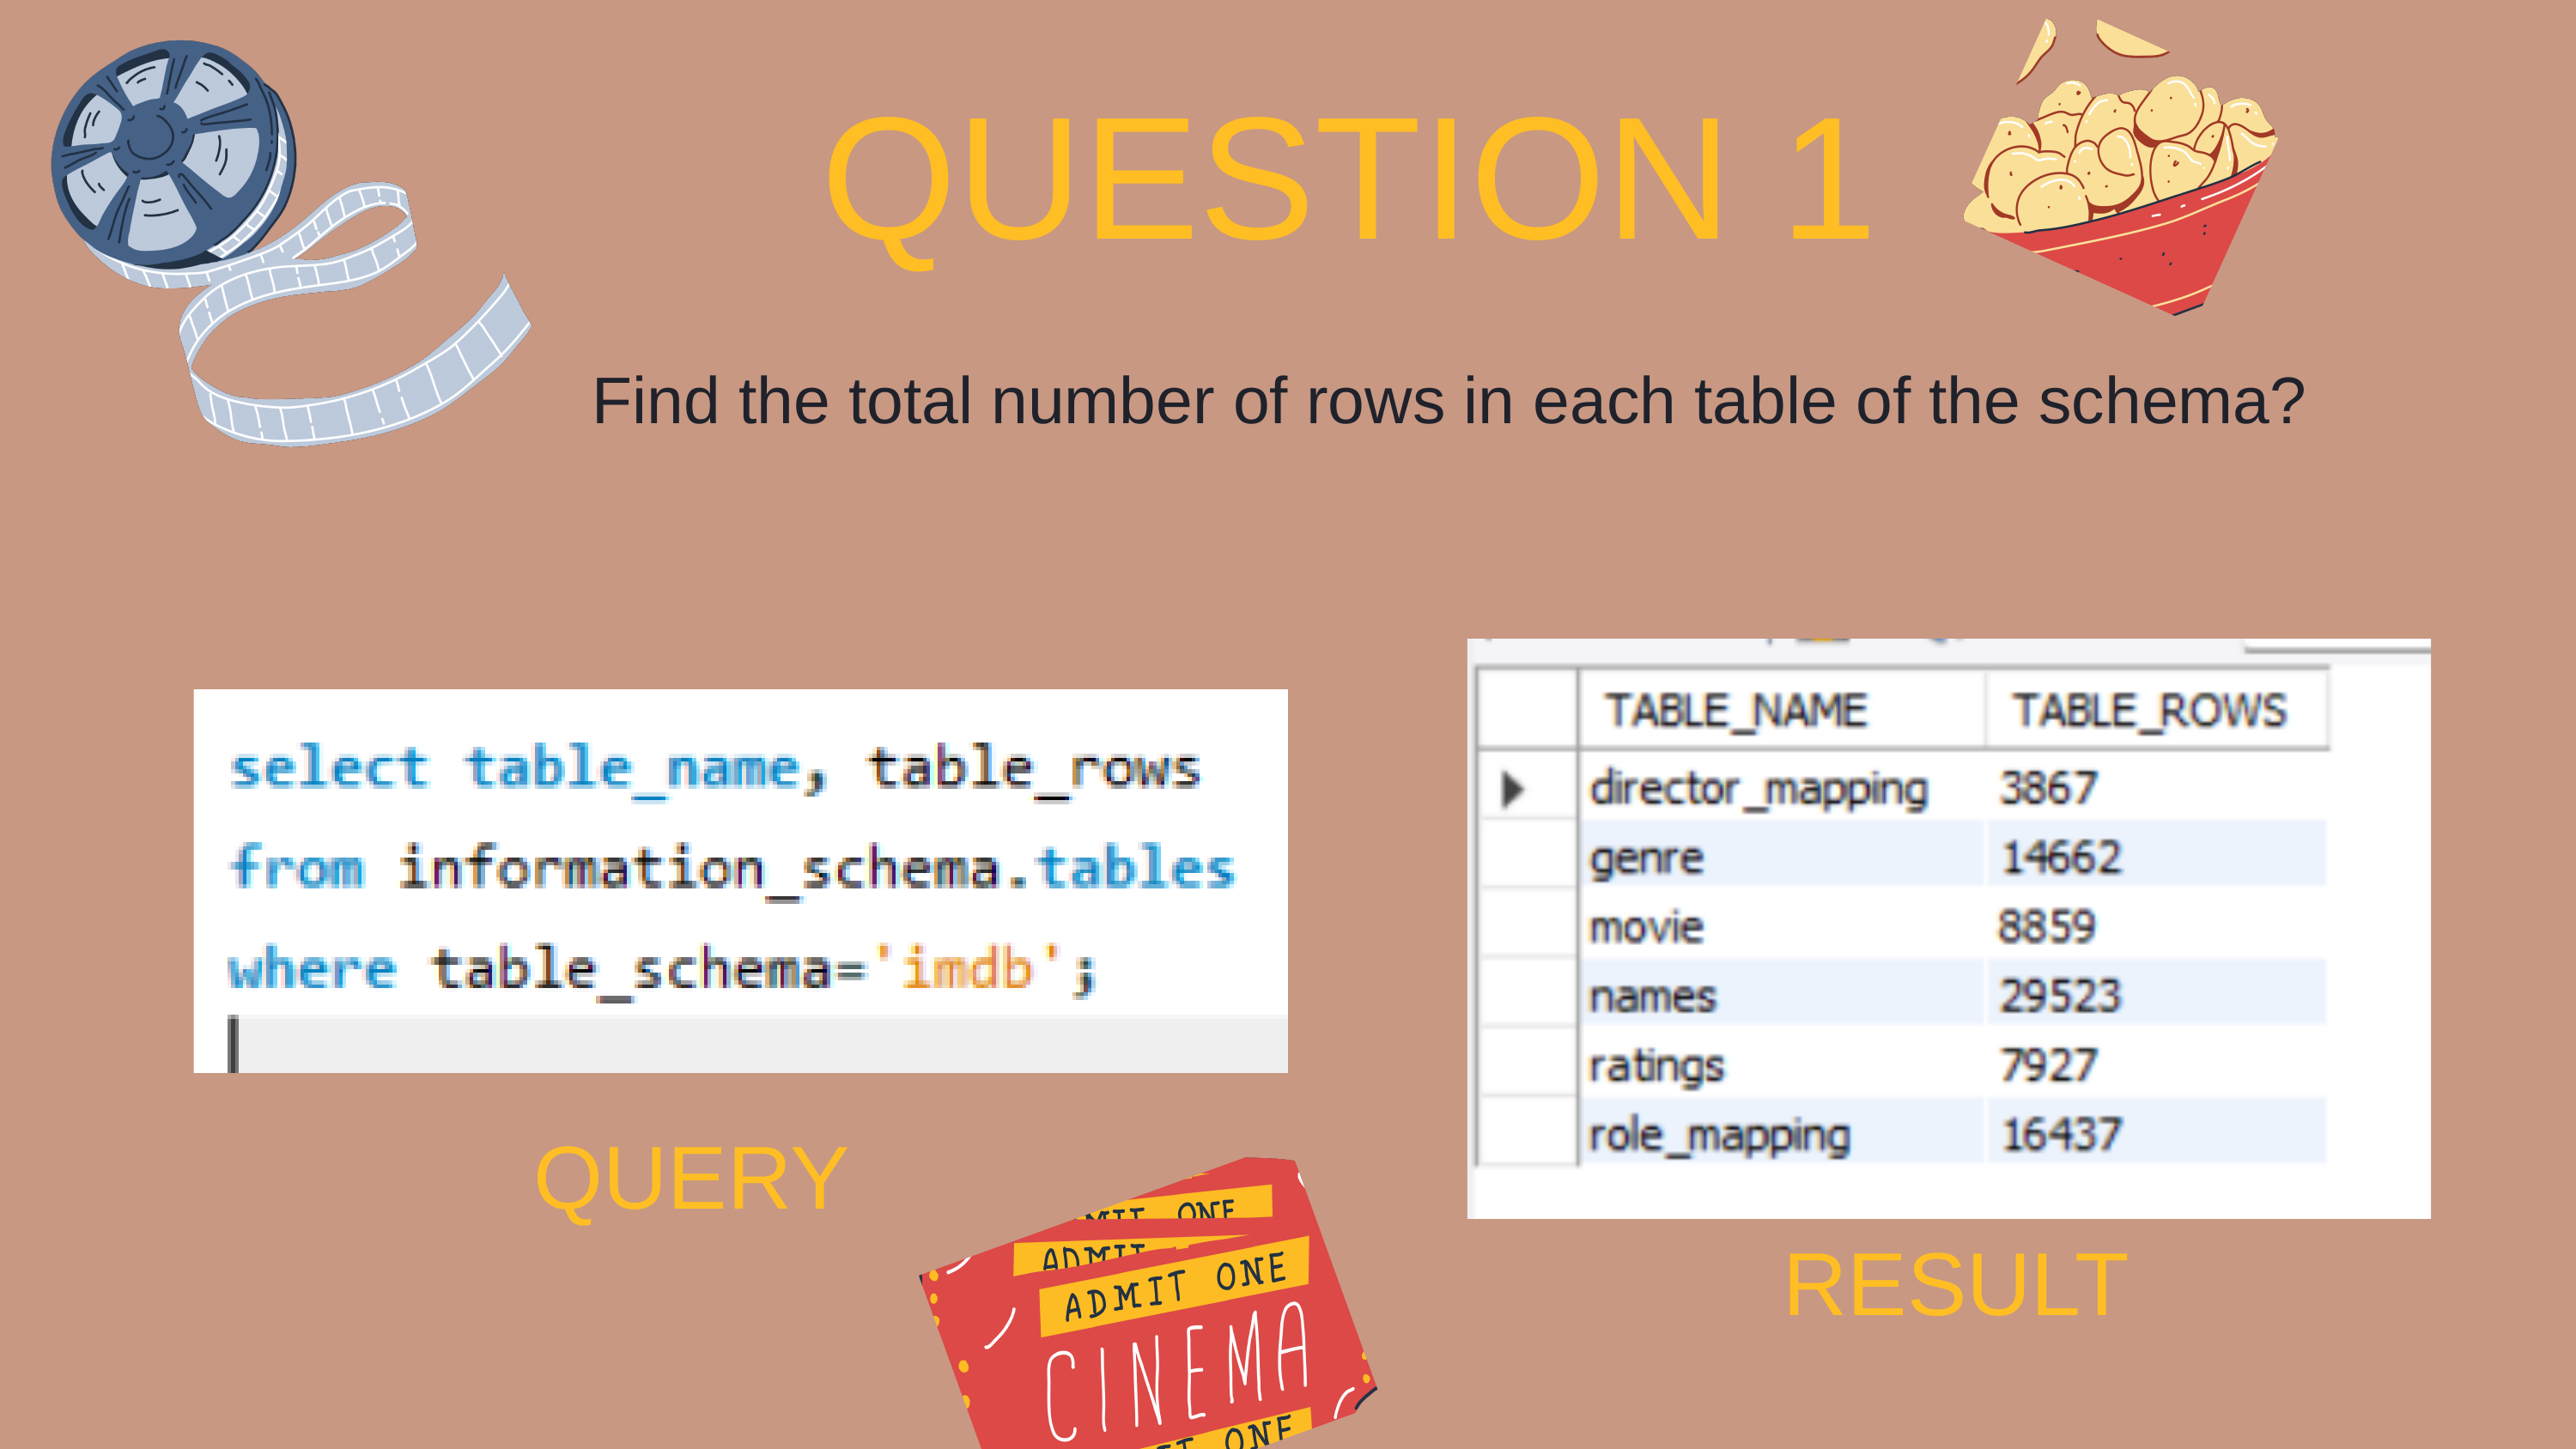

QUESTION 1
Find the total number of rows in each table of the schema?

QUERY

RESULT